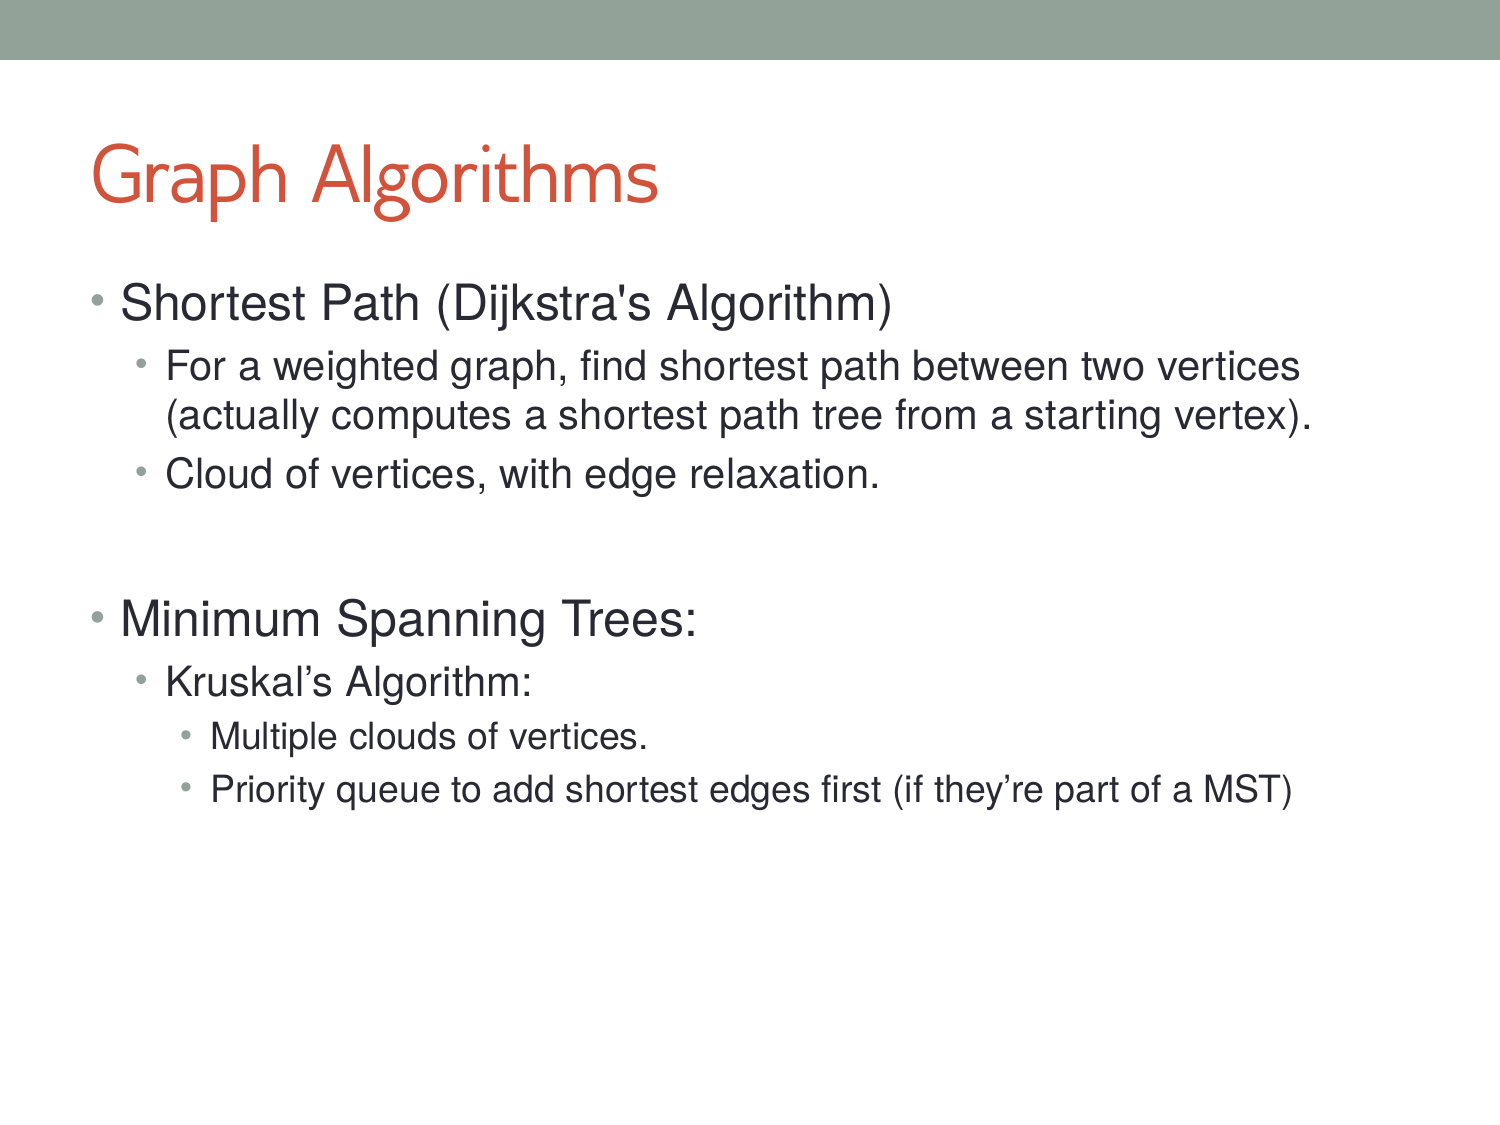

# Graph Algorithms
Shortest Path (Dijkstra's Algorithm)
For a weighted graph, find shortest path between two vertices (actually computes a shortest path tree from a starting vertex).
Cloud of vertices, with edge relaxation.

Minimum Spanning Trees:
Kruskal’s Algorithm:
Multiple clouds of vertices.
Priority queue to add shortest edges first (if they’re part of a MST)